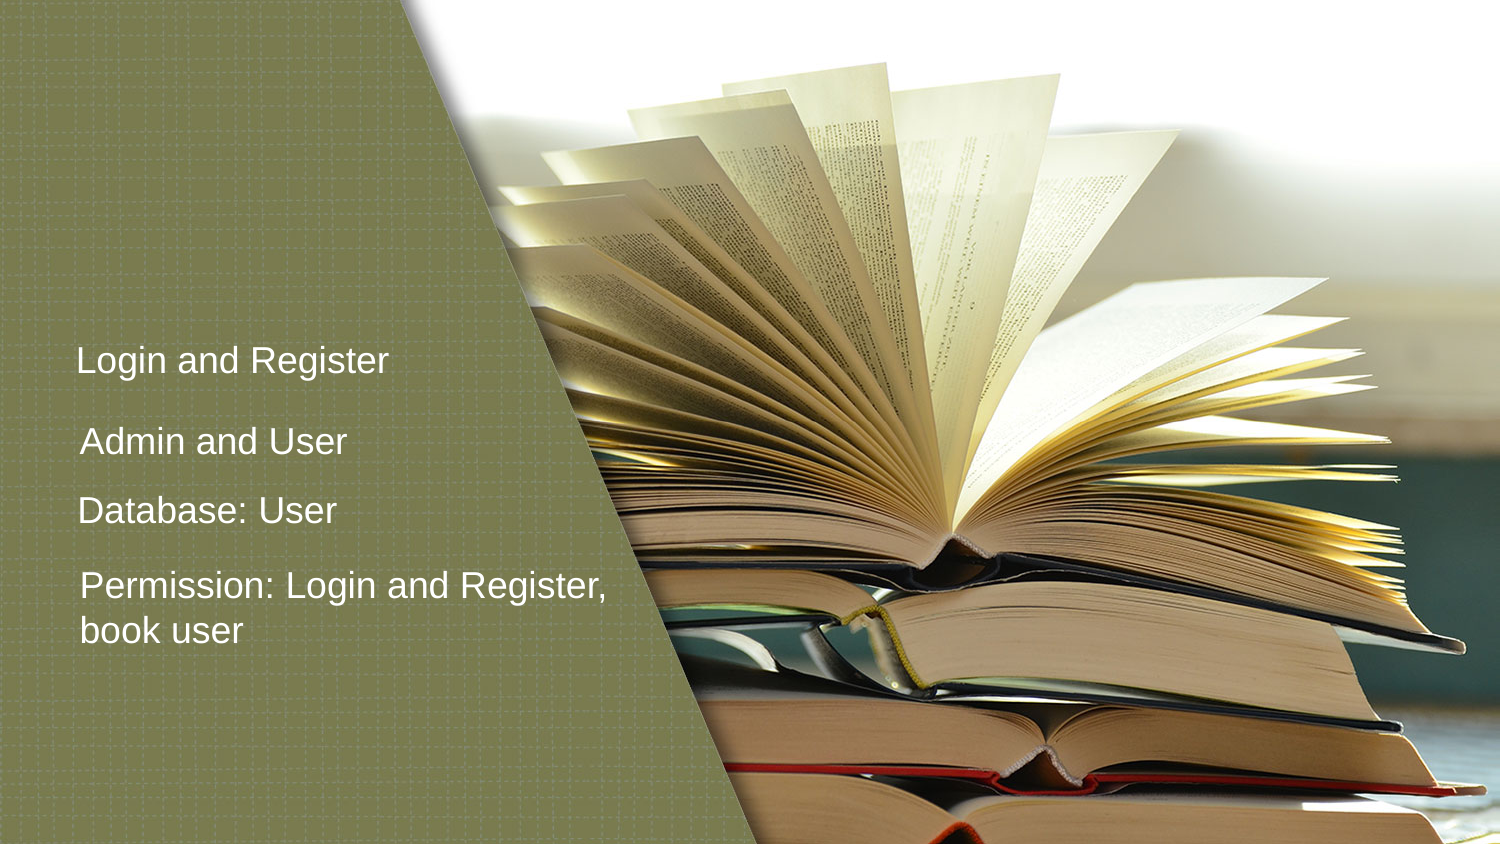

Login and Register
Admin and User
Database: User
Permission: Login and Register, book user